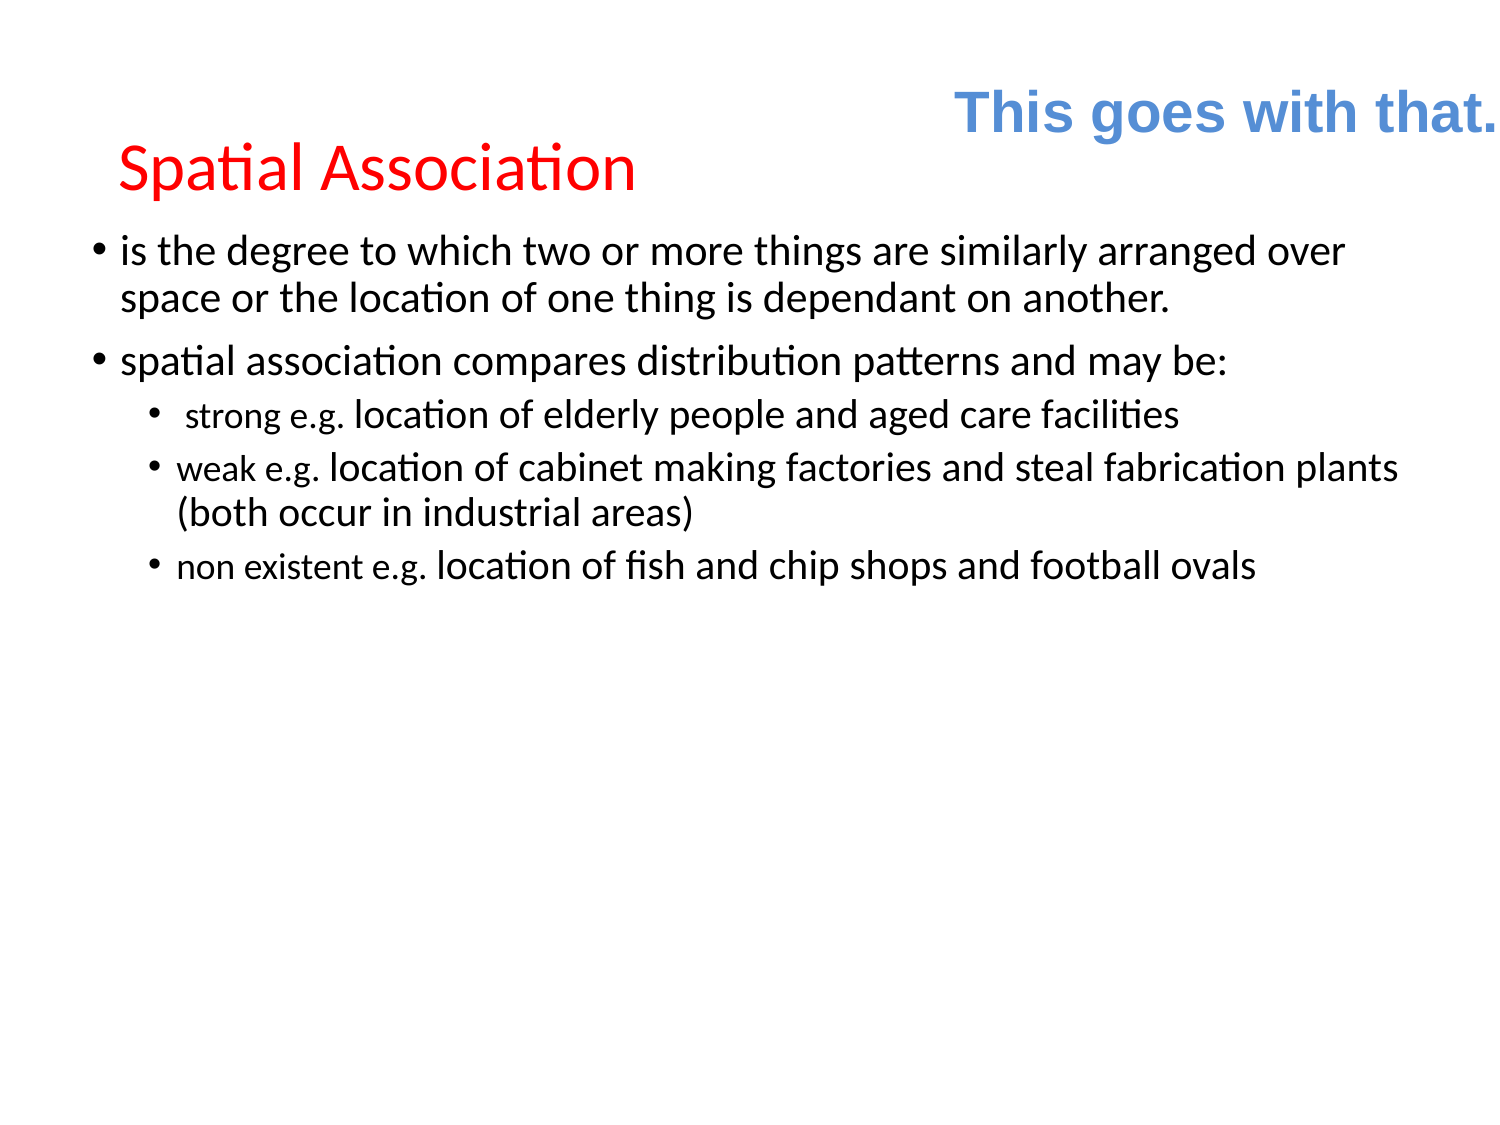

# Spatial Association
This goes with that..
is the degree to which two or more things are similarly arranged over space or the location of one thing is dependant on another.
spatial association compares distribution patterns and may be:
 strong e.g. location of elderly people and aged care facilities
weak e.g. location of cabinet making factories and steal fabrication plants (both occur in industrial areas)
non existent e.g. location of fish and chip shops and football ovals